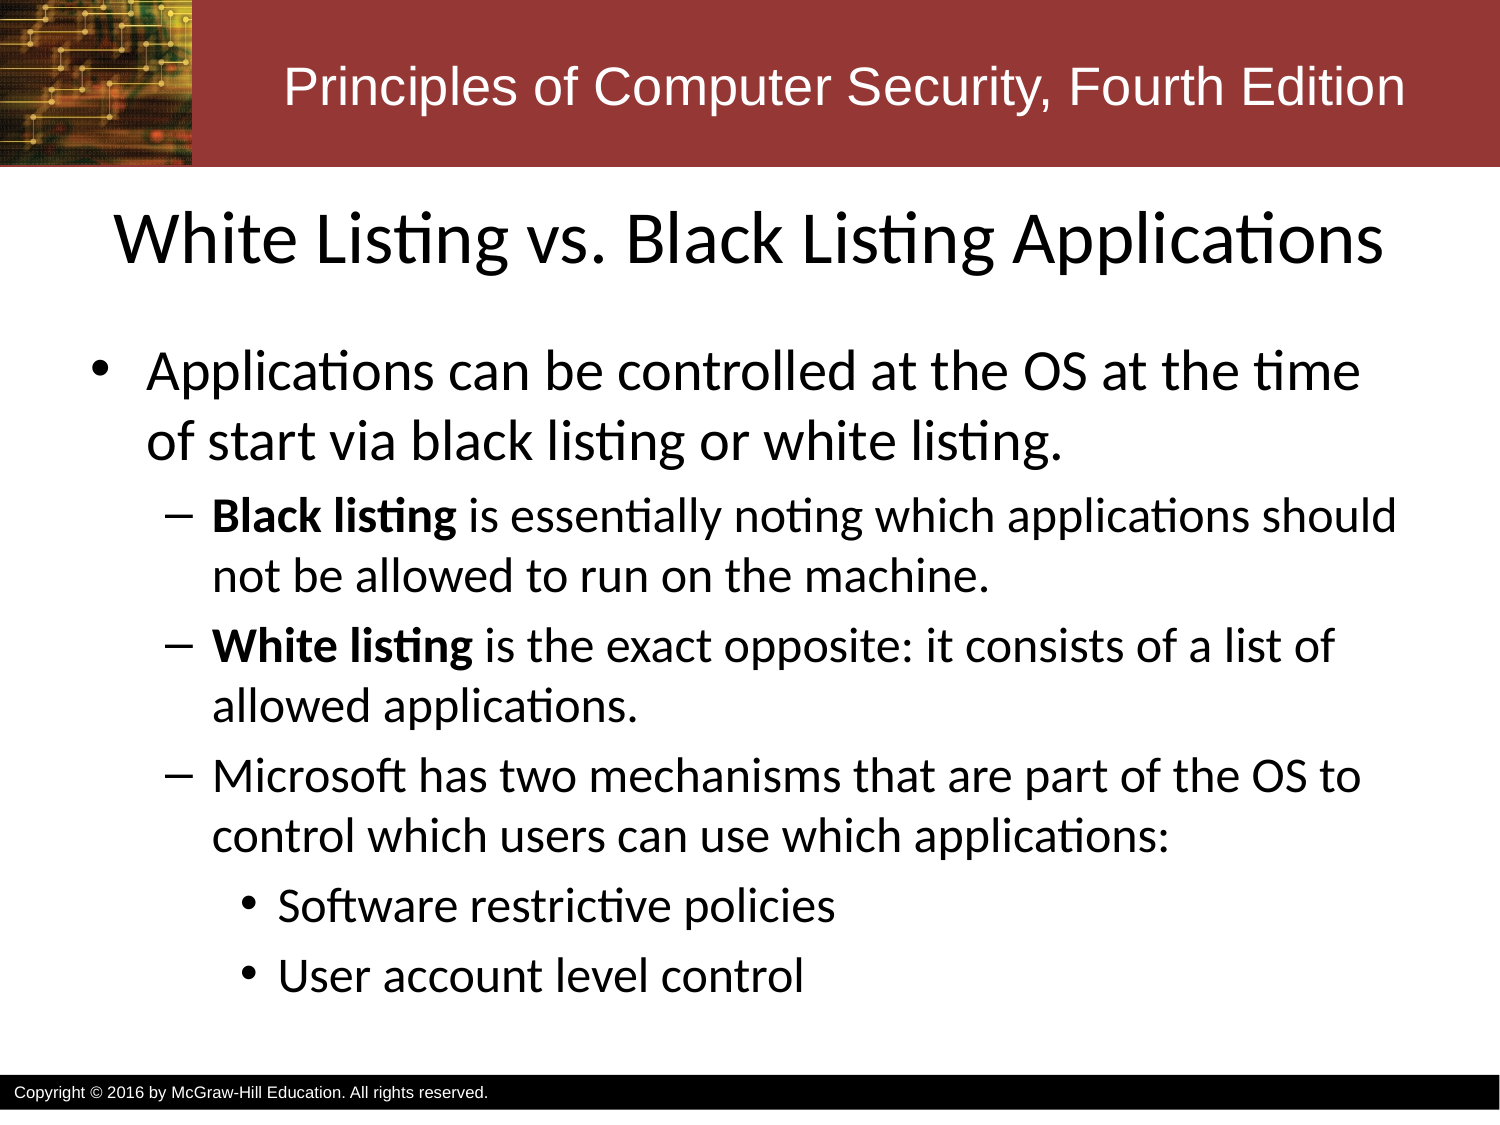

# White Listing vs. Black Listing Applications
Applications can be controlled at the OS at the time of start via black listing or white listing.
Black listing is essentially noting which applications should not be allowed to run on the machine.
White listing is the exact opposite: it consists of a list of allowed applications.
Microsoft has two mechanisms that are part of the OS to control which users can use which applications:
Software restrictive policies
User account level control